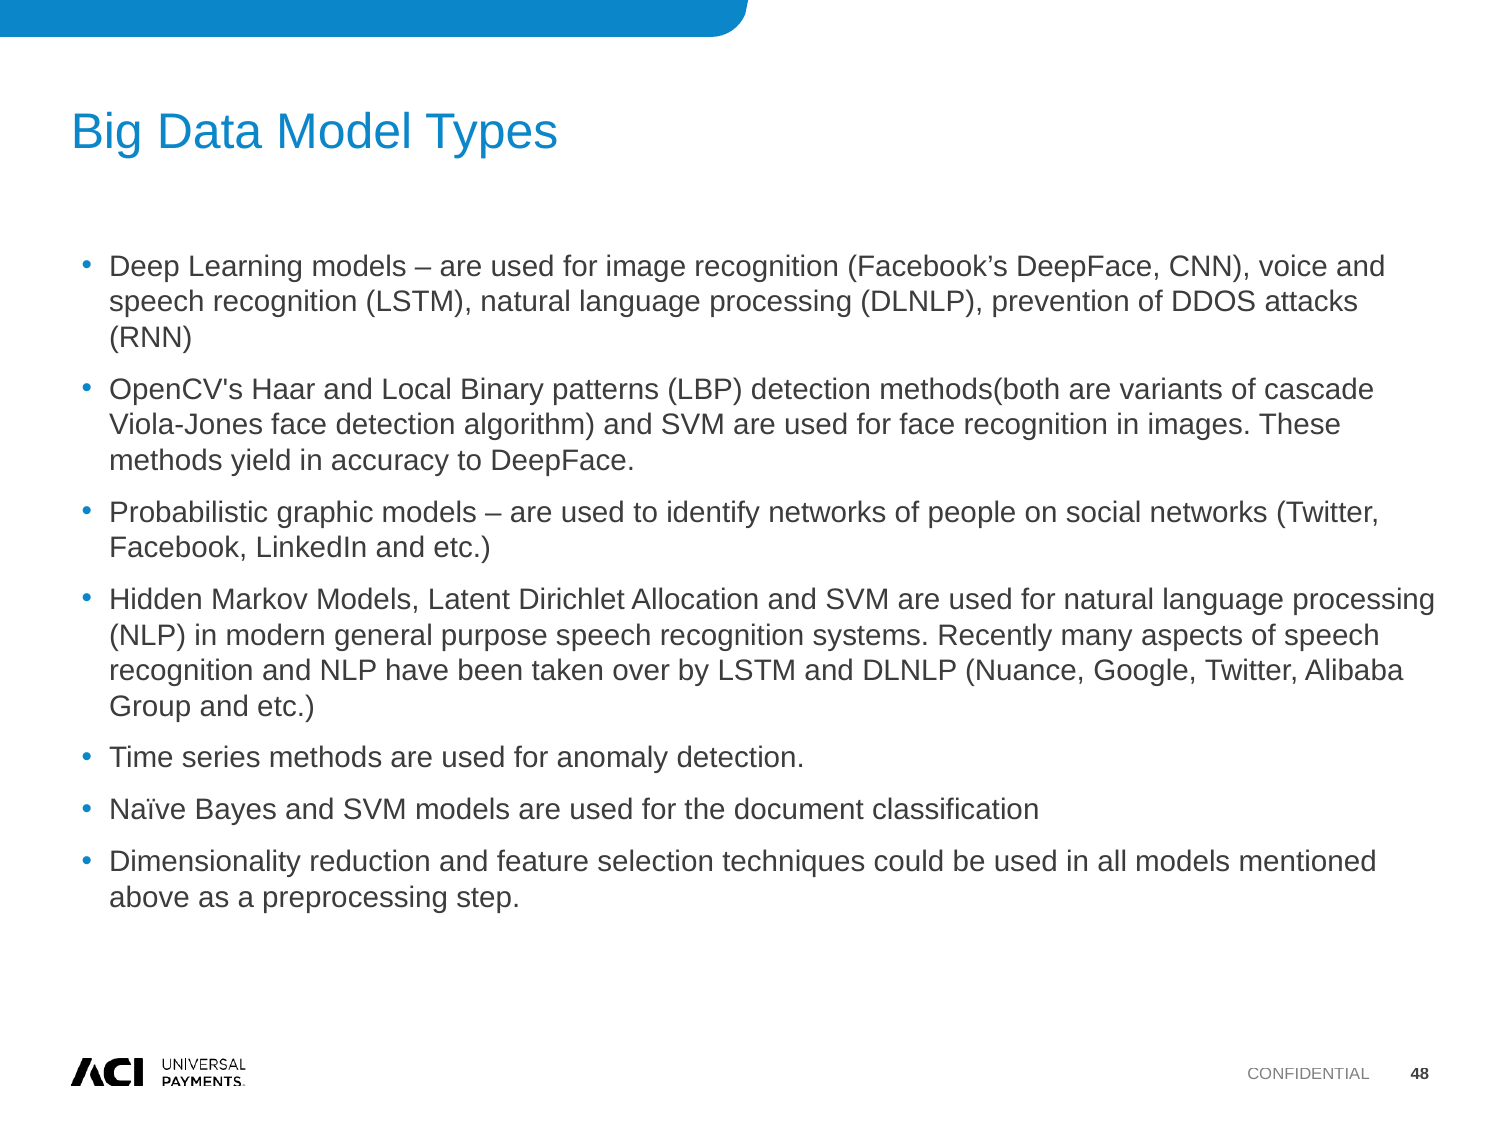

# Big Data Model Types
Deep Learning models – are used for image recognition (Facebook’s DeepFace, CNN), voice and speech recognition (LSTM), natural language processing (DLNLP), prevention of DDOS attacks (RNN)
OpenCV's Haar and Local Binary patterns (LBP) detection methods(both are variants of cascade Viola-Jones face detection algorithm) and SVM are used for face recognition in images. These methods yield in accuracy to DeepFace.
Probabilistic graphic models – are used to identify networks of people on social networks (Twitter, Facebook, LinkedIn and etc.)
Hidden Markov Models, Latent Dirichlet Allocation and SVM are used for natural language processing (NLP) in modern general purpose speech recognition systems. Recently many aspects of speech recognition and NLP have been taken over by LSTM and DLNLP (Nuance, Google, Twitter, Alibaba Group and etc.)
Time series methods are used for anomaly detection.
Naïve Bayes and SVM models are used for the document classification
Dimensionality reduction and feature selection techniques could be used in all models mentioned above as a preprocessing step.

Confidential
48